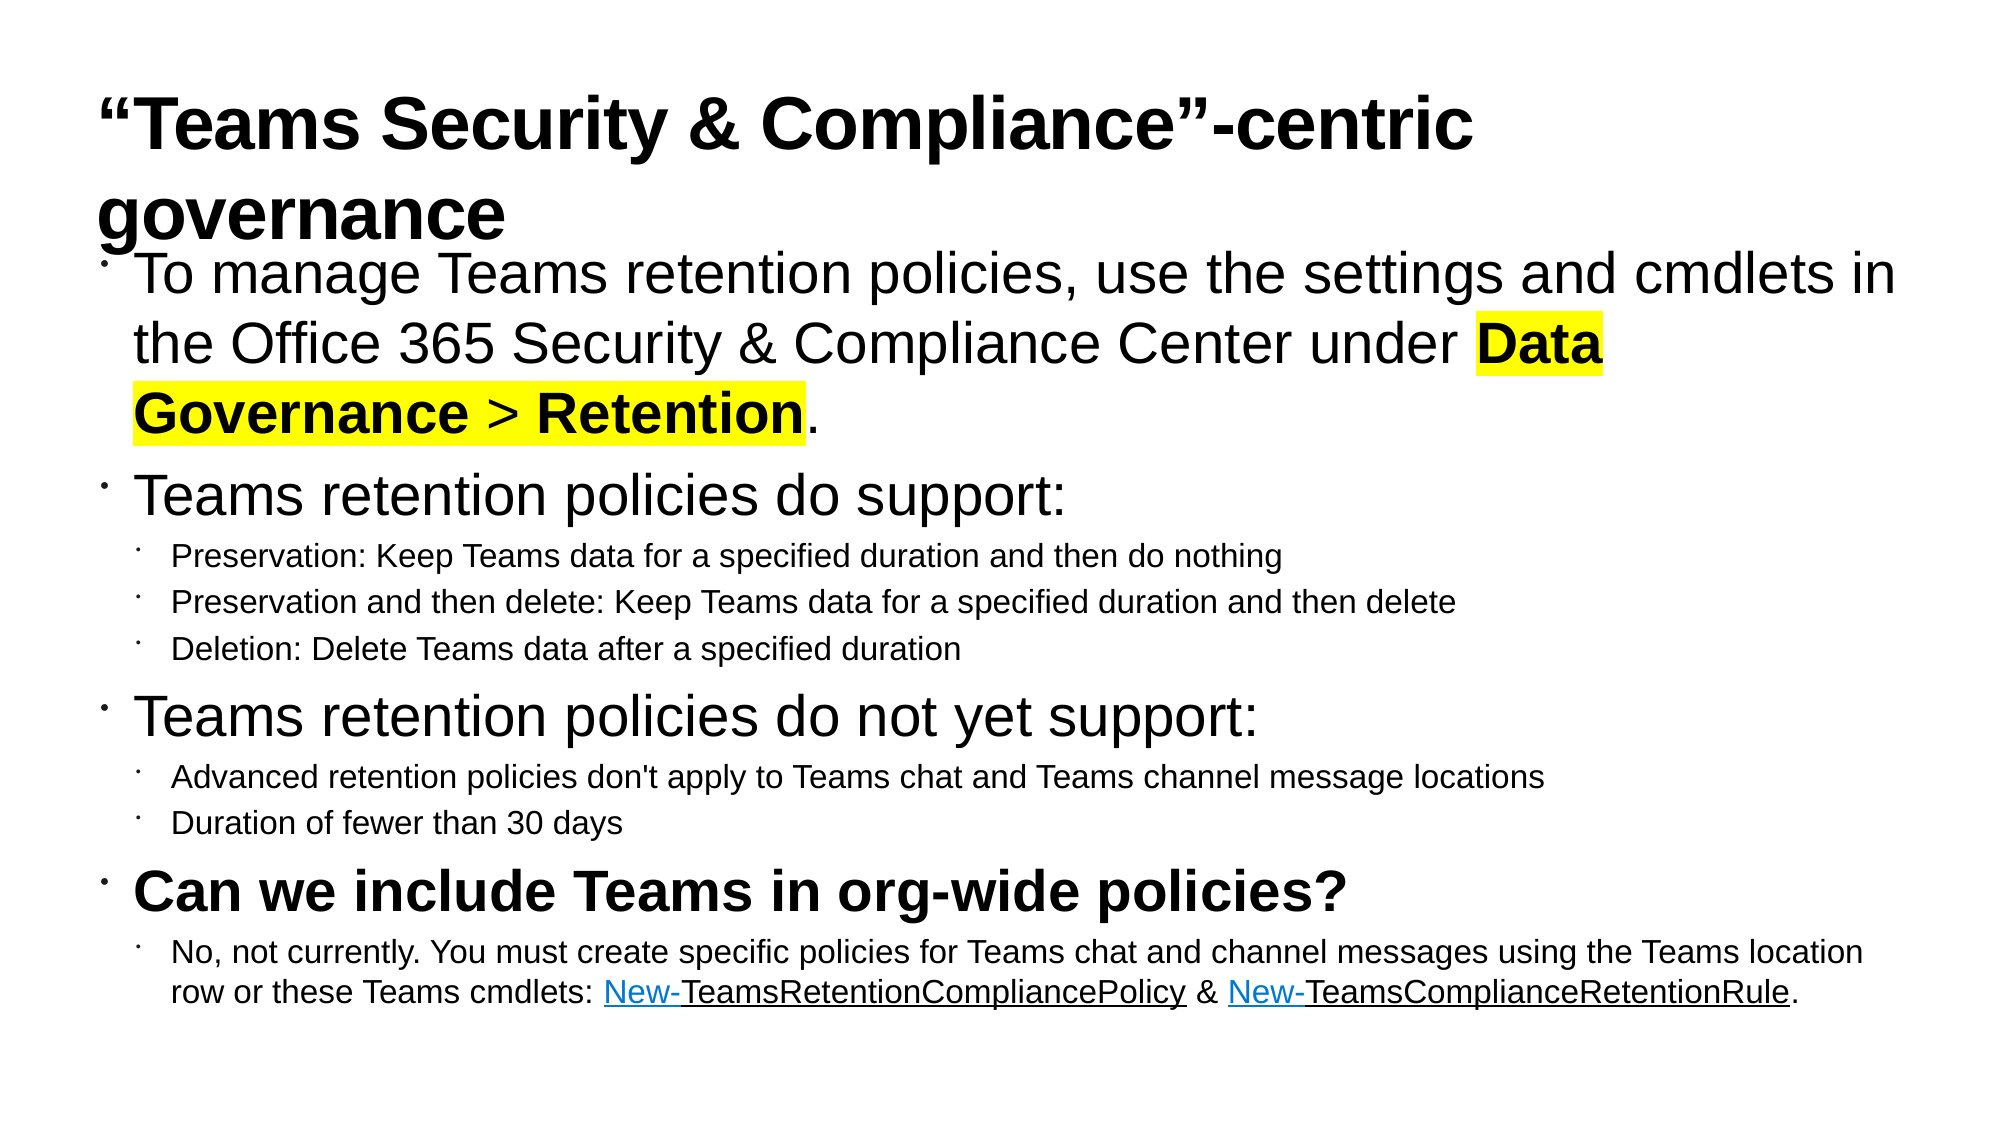

# “Teams Security & Compliance”-centric governance
To manage Teams retention policies, use the settings and cmdlets in the Office 365 Security & Compliance Center under Data Governance > Retention.
Teams retention policies do support:
Preservation: Keep Teams data for a specified duration and then do nothing
Preservation and then delete: Keep Teams data for a specified duration and then delete
Deletion: Delete Teams data after a specified duration
Teams retention policies do not yet support:
Advanced retention policies don't apply to Teams chat and Teams channel message locations
Duration of fewer than 30 days
Can we include Teams in org-wide policies?
No, not currently. You must create specific policies for Teams chat and channel messages using the Teams location row or these Teams cmdlets: New-TeamsRetentionCompliancePolicy & New-TeamsComplianceRetentionRule.